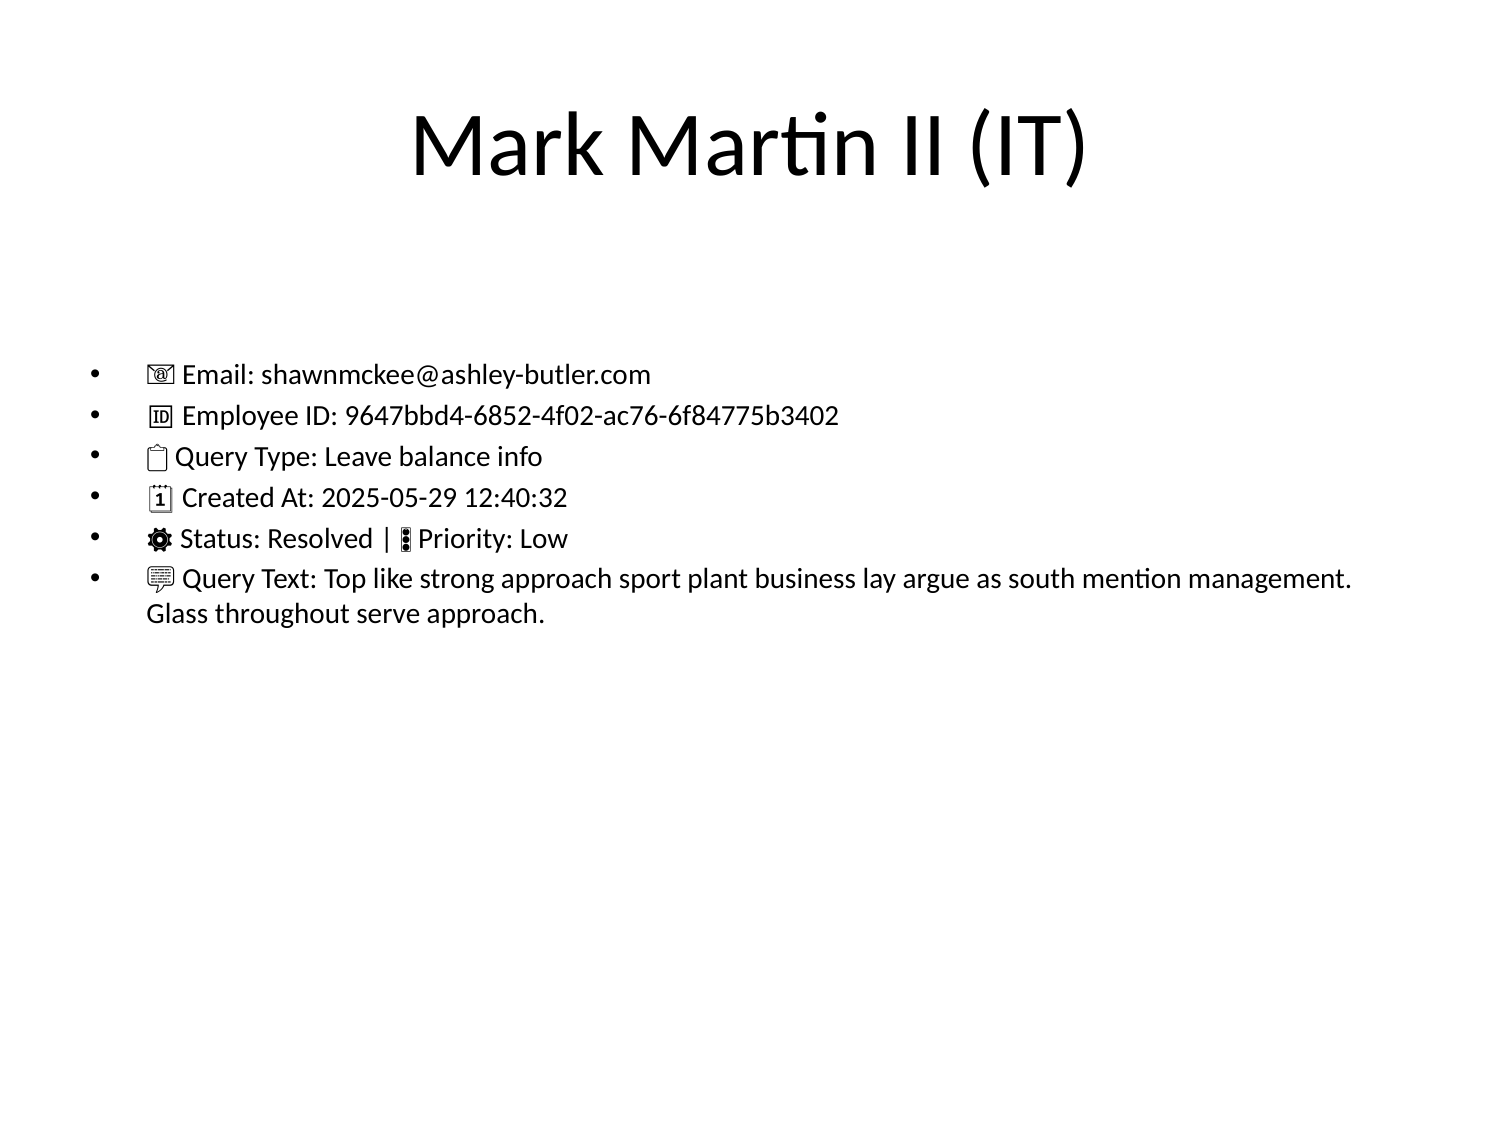

# Mark Martin II (IT)

📧 Email: shawnmckee@ashley-butler.com
🆔 Employee ID: 9647bbd4-6852-4f02-ac76-6f84775b3402
📋 Query Type: Leave balance info
🗓 Created At: 2025-05-29 12:40:32
⚙ Status: Resolved | 🚦 Priority: Low
💬 Query Text: Top like strong approach sport plant business lay argue as south mention management. Glass throughout serve approach.